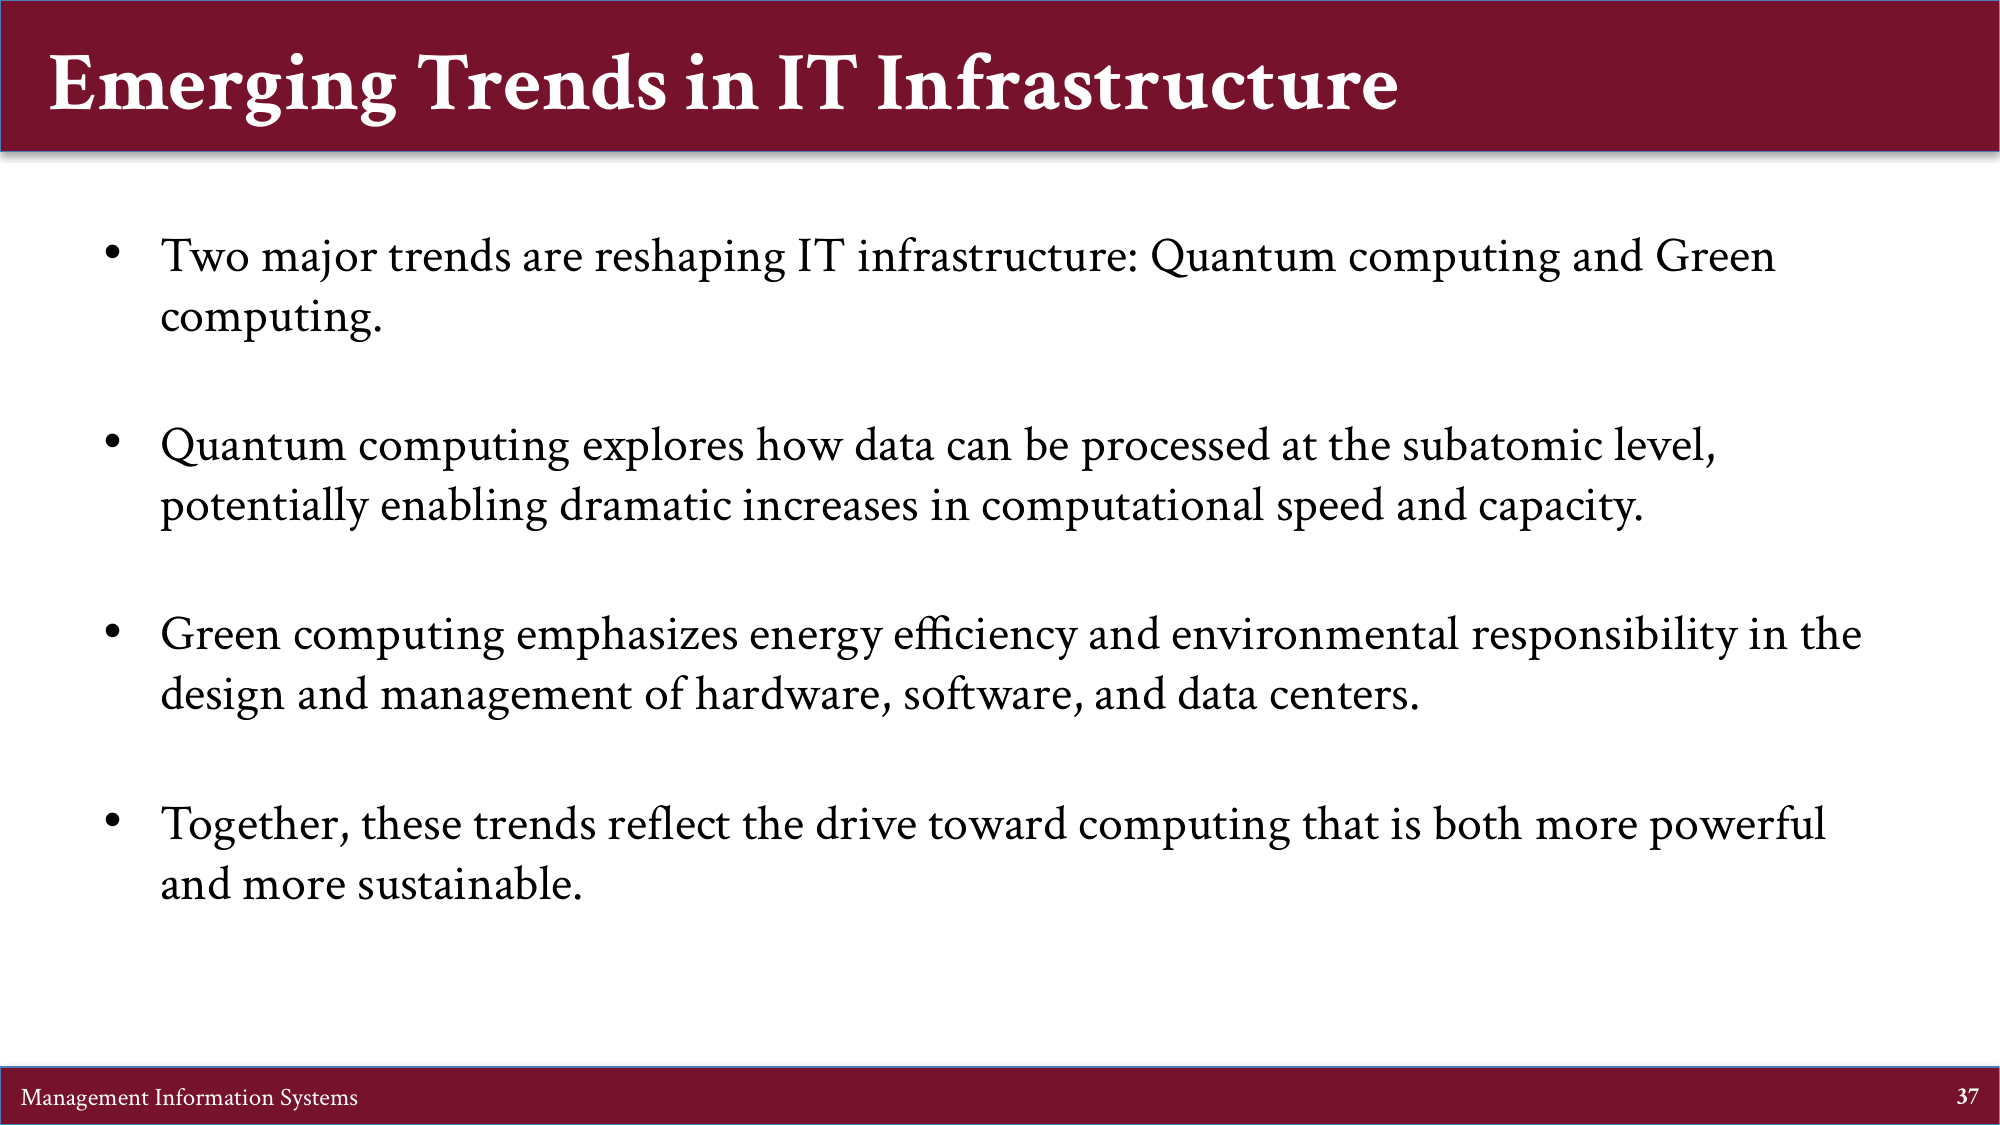

# Emerging Trends in IT Infrastructure
Two major trends are reshaping IT infrastructure: Quantum computing and Green computing.

Quantum computing explores how data can be processed at the subatomic level, potentially enabling dramatic increases in computational speed and capacity.

Green computing emphasizes energy efficiency and environmental responsibility in the design and management of hardware, software, and data centers.

Together, these trends reflect the drive toward computing that is both more powerful and more sustainable.

 Management Information Systems
37